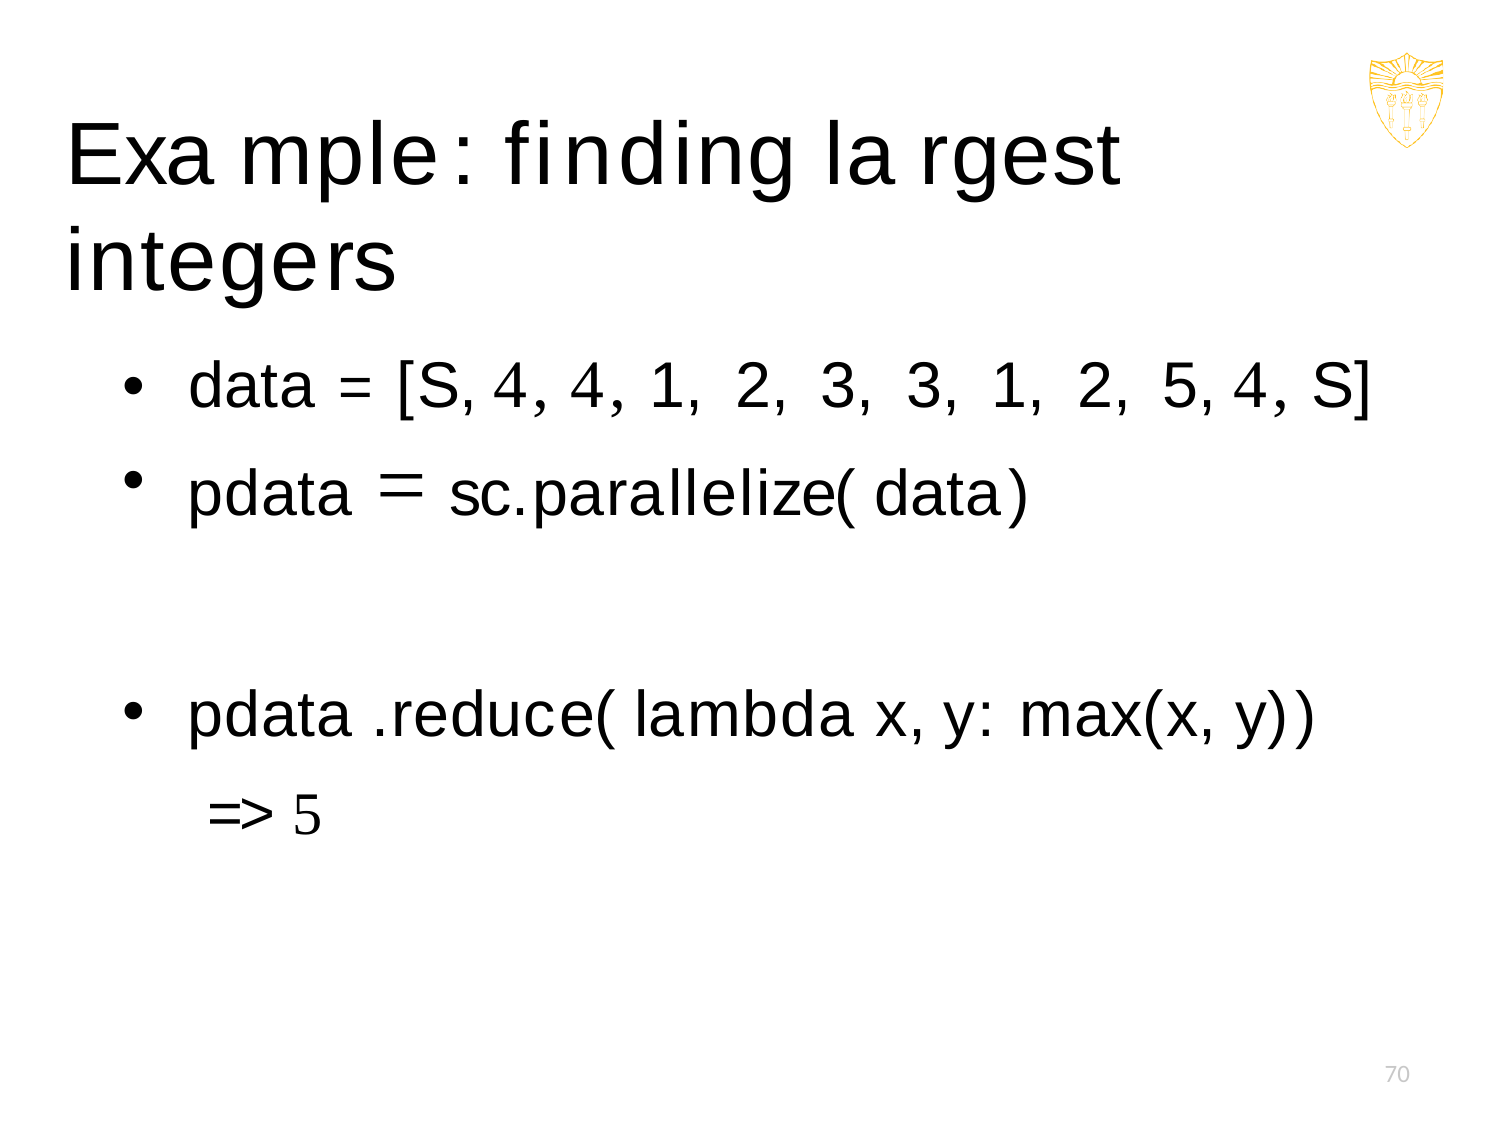

Exa mple: finding la rgest integers
•	data = [S,4, 4, 1, 2, 3, 3, 1, 2, 5,4, S]
pdata = sc.parallelize( data)

pdata .reduce( lambda x,y: max(x,y))
=> 5
70